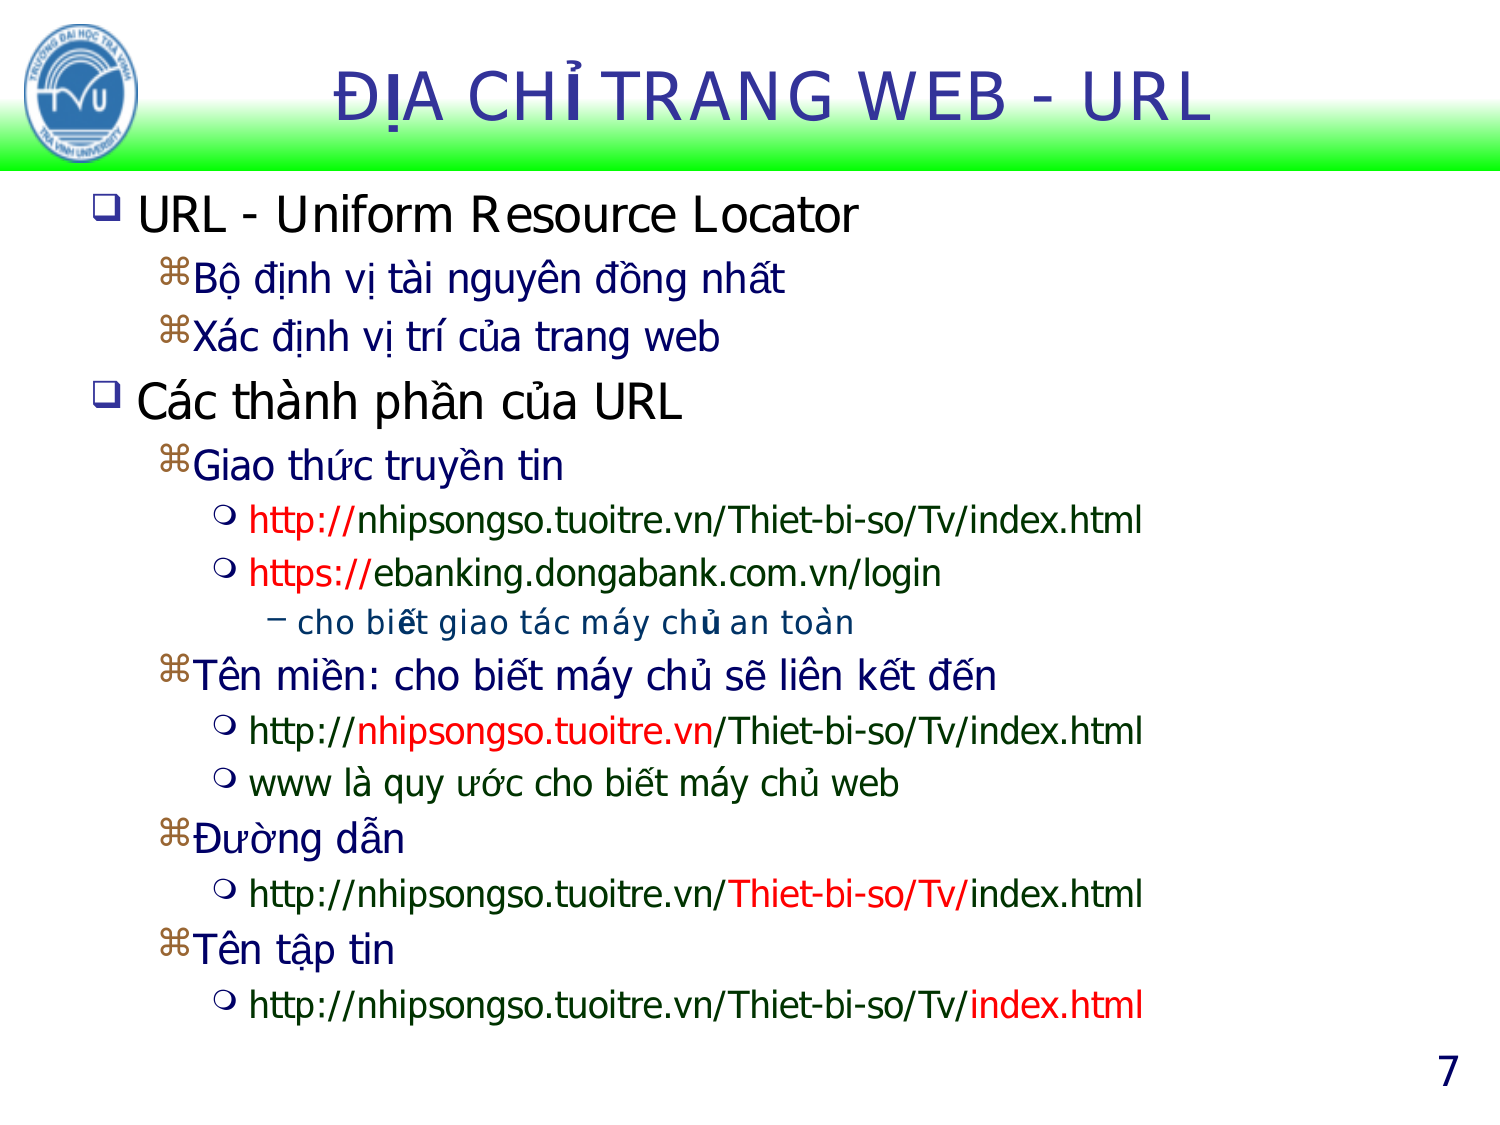

# ĐỊA CHỈ TRANG WEB - URL
URL - Uniform Resource Locator
Bộ định vị tài nguyên đồng nhất
Xác định vị trí của trang web
Các thành phần của URL
Giao thức truyền tin
http://nhipsongso.tuoitre.vn/Thiet-bi-so/Tv/index.html
https://ebanking.dongabank.com.vn/login
cho biết giao tác máy chủ an toàn
Tên miền: cho biết máy chủ sẽ liên kết đến
http://nhipsongso.tuoitre.vn/Thiet-bi-so/Tv/index.html
www là quy ước cho biết máy chủ web
Đường dẫn
http://nhipsongso.tuoitre.vn/Thiet-bi-so/Tv/index.html
Tên tập tin
http://nhipsongso.tuoitre.vn/Thiet-bi-so/Tv/index.html
7